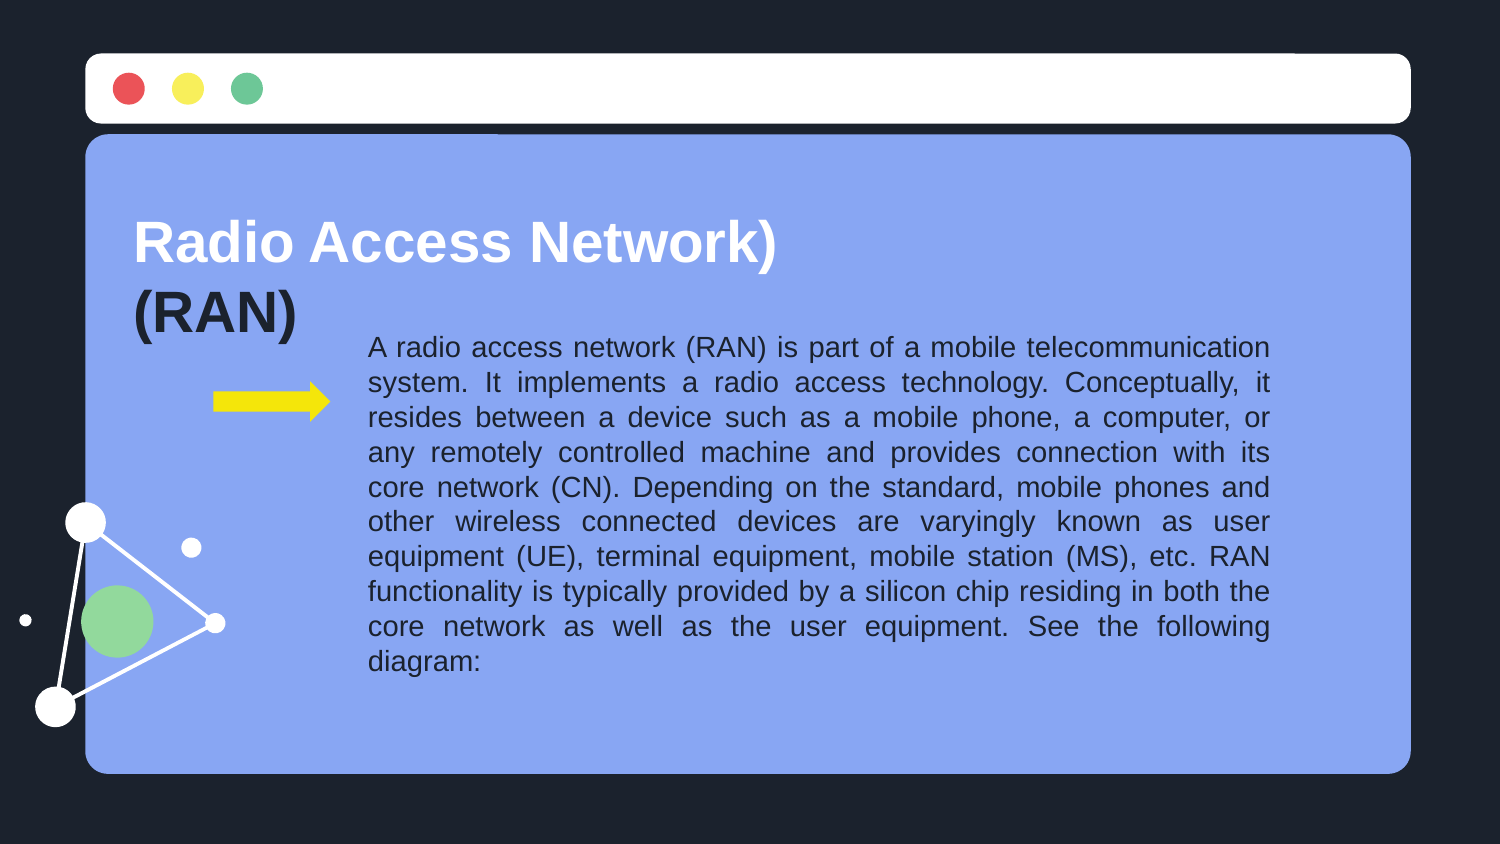

Radio Access Network)
(RAN)
A radio access network (RAN) is part of a mobile telecommunication system. It implements a radio access technology. Conceptually, it resides between a device such as a mobile phone, a computer, or any remotely controlled machine and provides connection with its core network (CN). Depending on the standard, mobile phones and other wireless connected devices are varyingly known as user equipment (UE), terminal equipment, mobile station (MS), etc. RAN functionality is typically provided by a silicon chip residing in both the core network as well as the user equipment. See the following diagram: